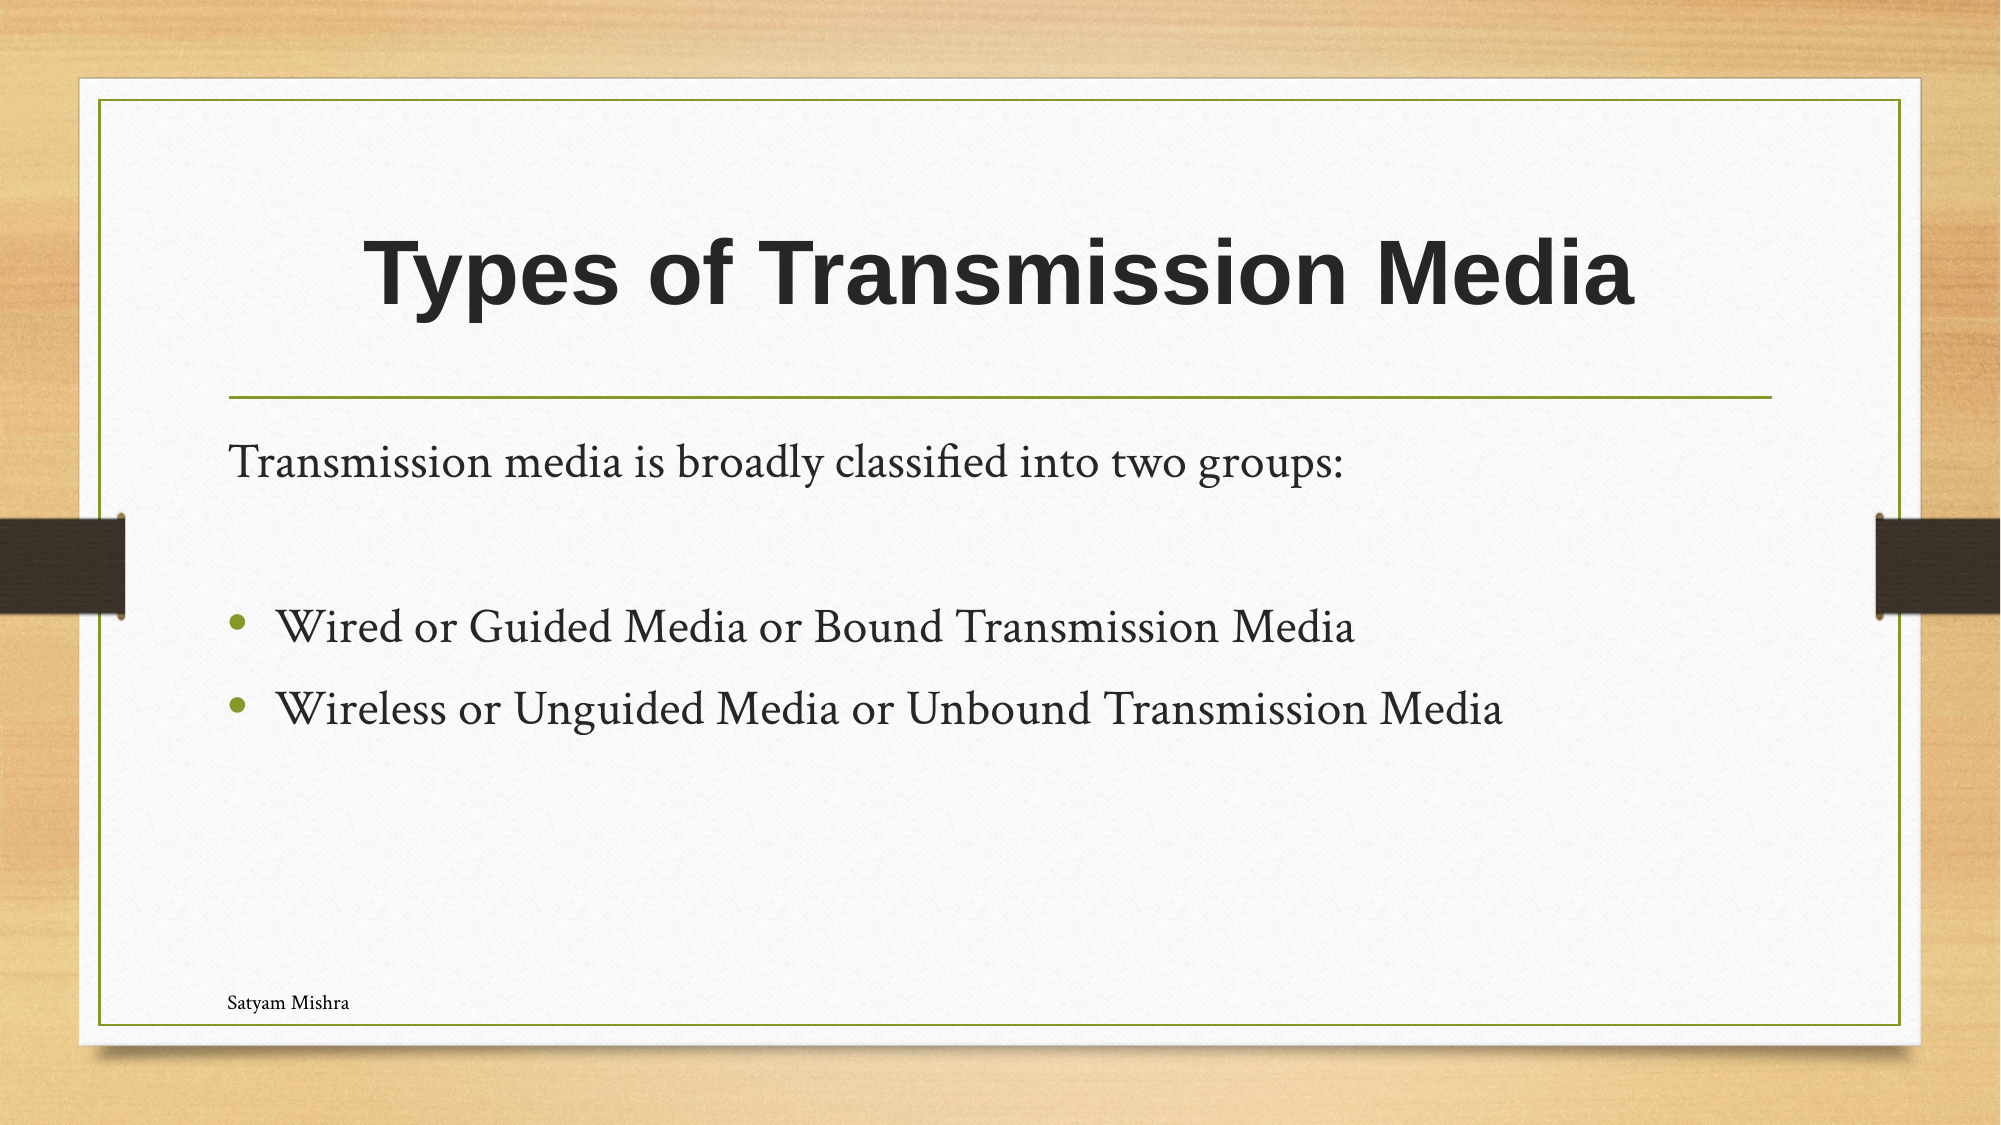

# Types of Transmission Media
Transmission media is broadly classified into two groups:

Wired or Guided Media or Bound Transmission Media
Wireless or Unguided Media or Unbound Transmission Media
Satyam Mishra